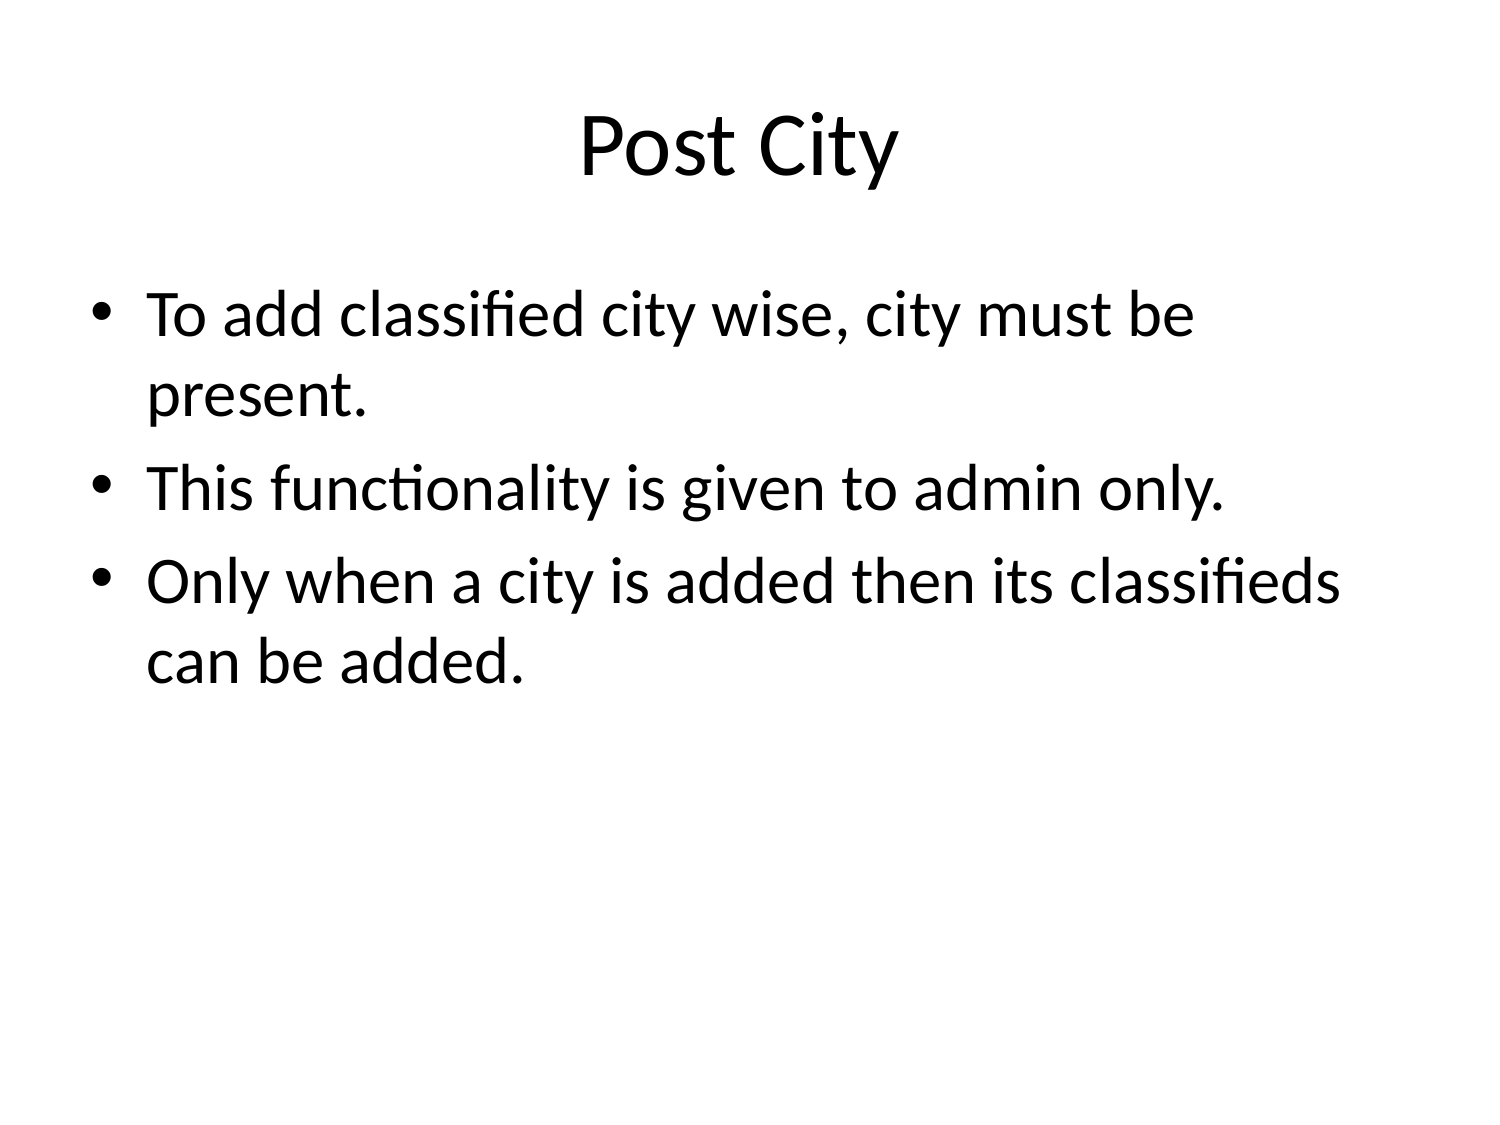

# Post City
To add classified city wise, city must be present.
This functionality is given to admin only.
Only when a city is added then its classifieds can be added.